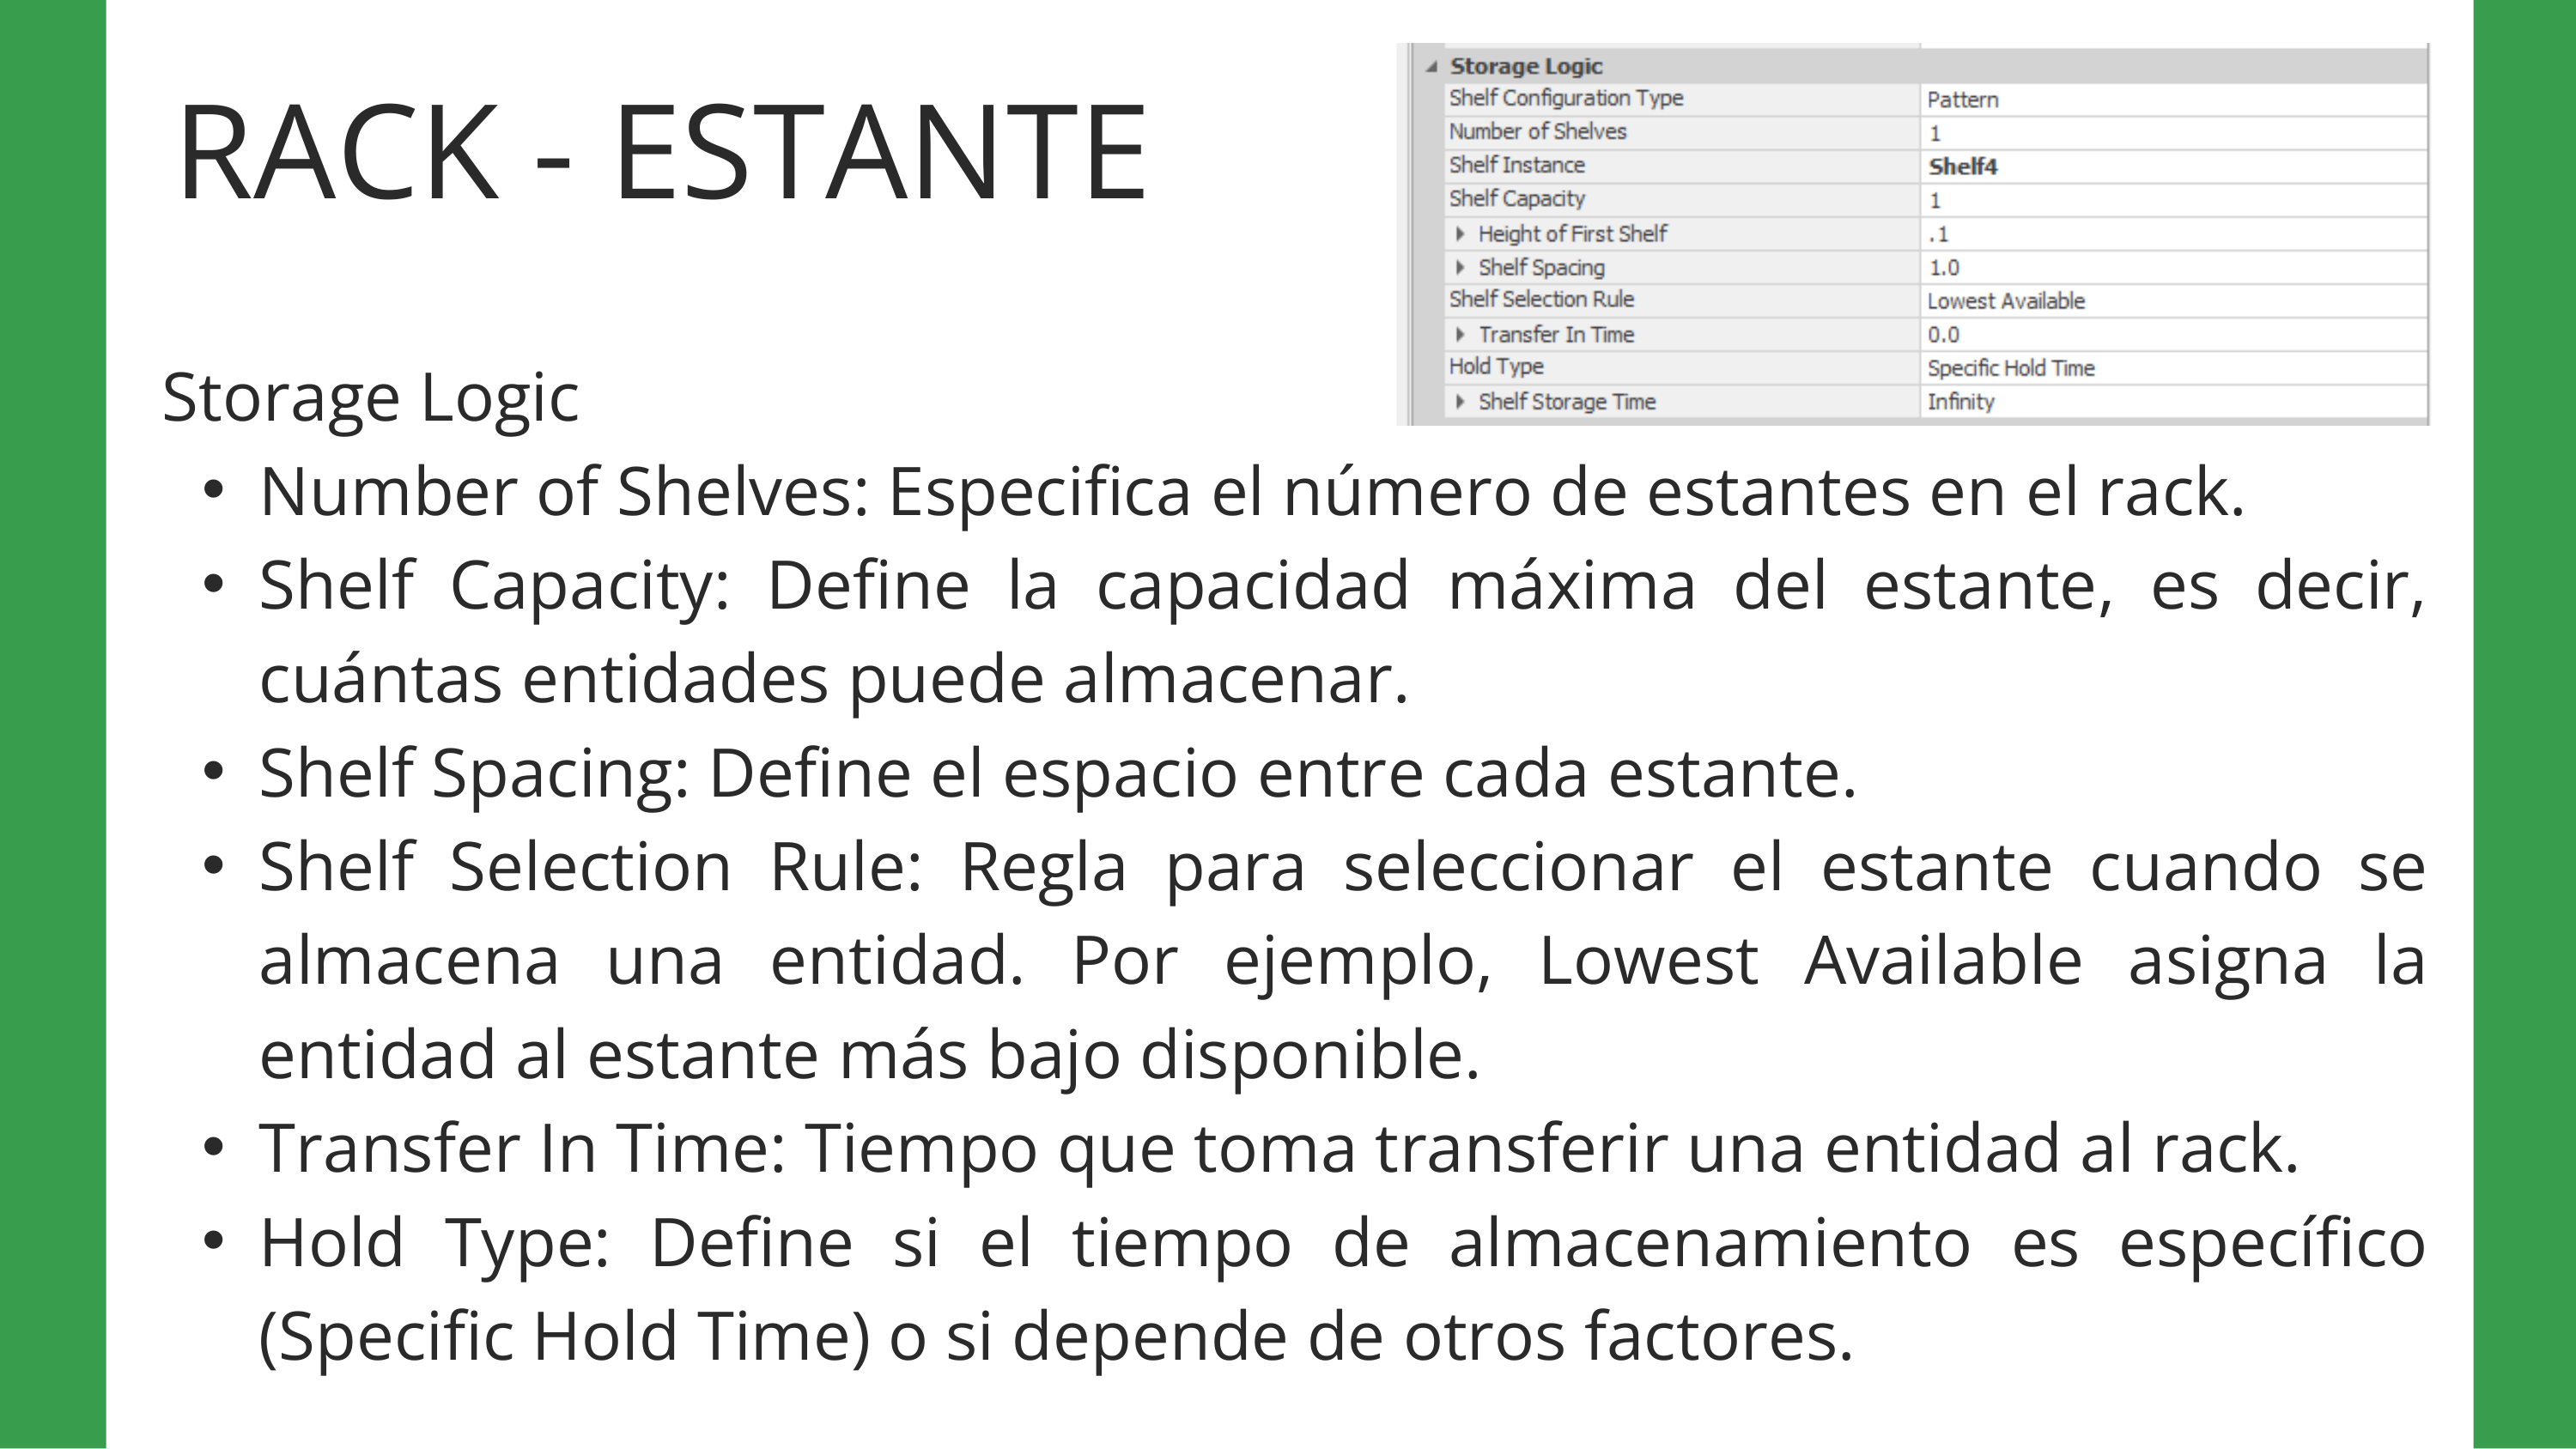

RACK - ESTANTE
 Storage Logic
Number of Shelves: Especifica el número de estantes en el rack.
Shelf Capacity: Define la capacidad máxima del estante, es decir, cuántas entidades puede almacenar.
Shelf Spacing: Define el espacio entre cada estante.
Shelf Selection Rule: Regla para seleccionar el estante cuando se almacena una entidad. Por ejemplo, Lowest Available asigna la entidad al estante más bajo disponible.
Transfer In Time: Tiempo que toma transferir una entidad al rack.
Hold Type: Define si el tiempo de almacenamiento es específico (Specific Hold Time) o si depende de otros factores.